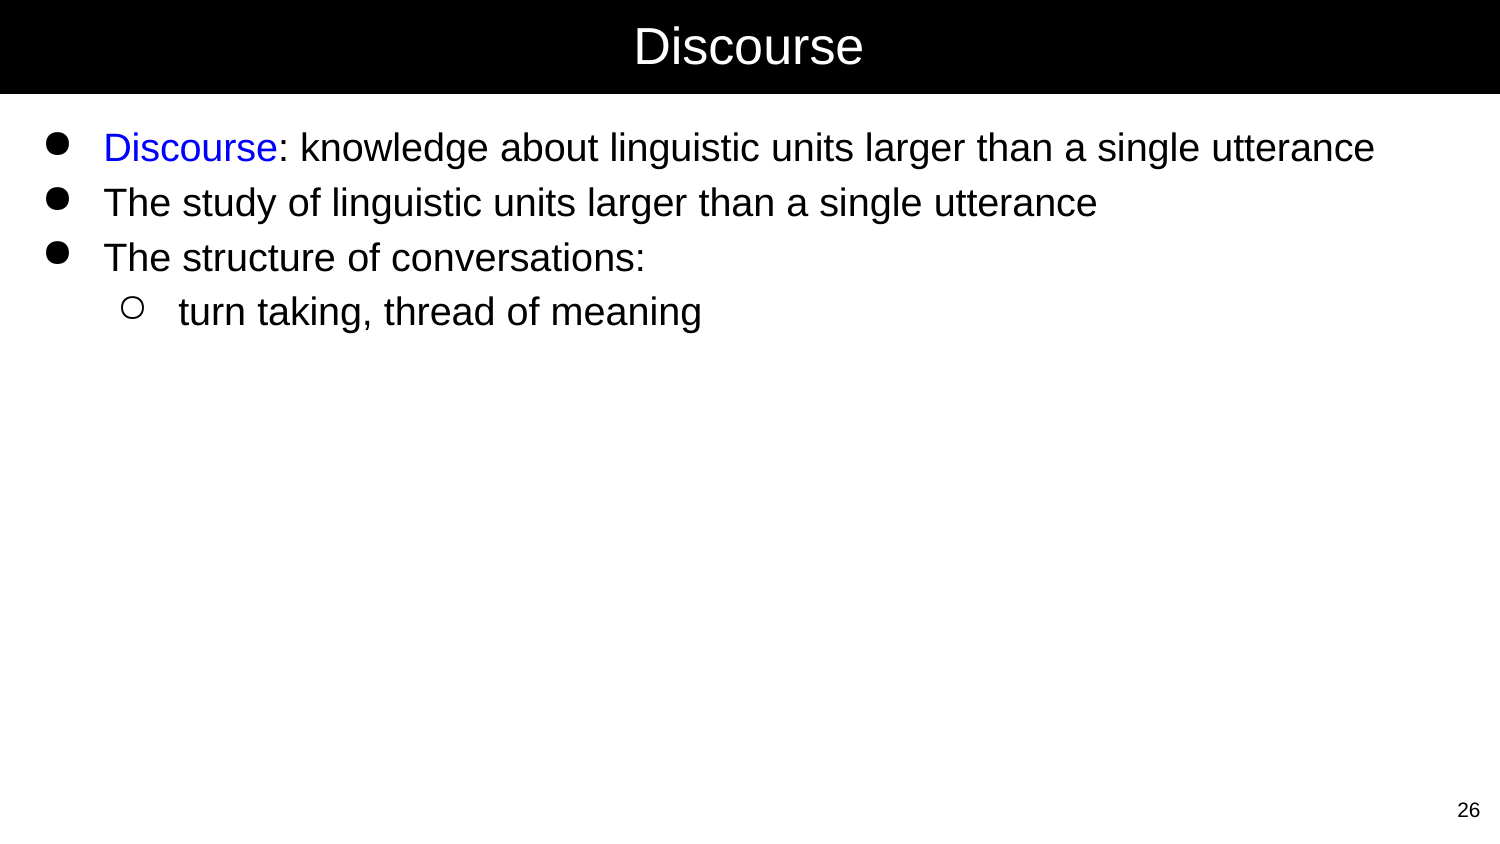

# Discourse
Discourse: knowledge about linguistic units larger than a single utterance
The study of linguistic units larger than a single utterance
The structure of conversations:
turn taking, thread of meaning
26